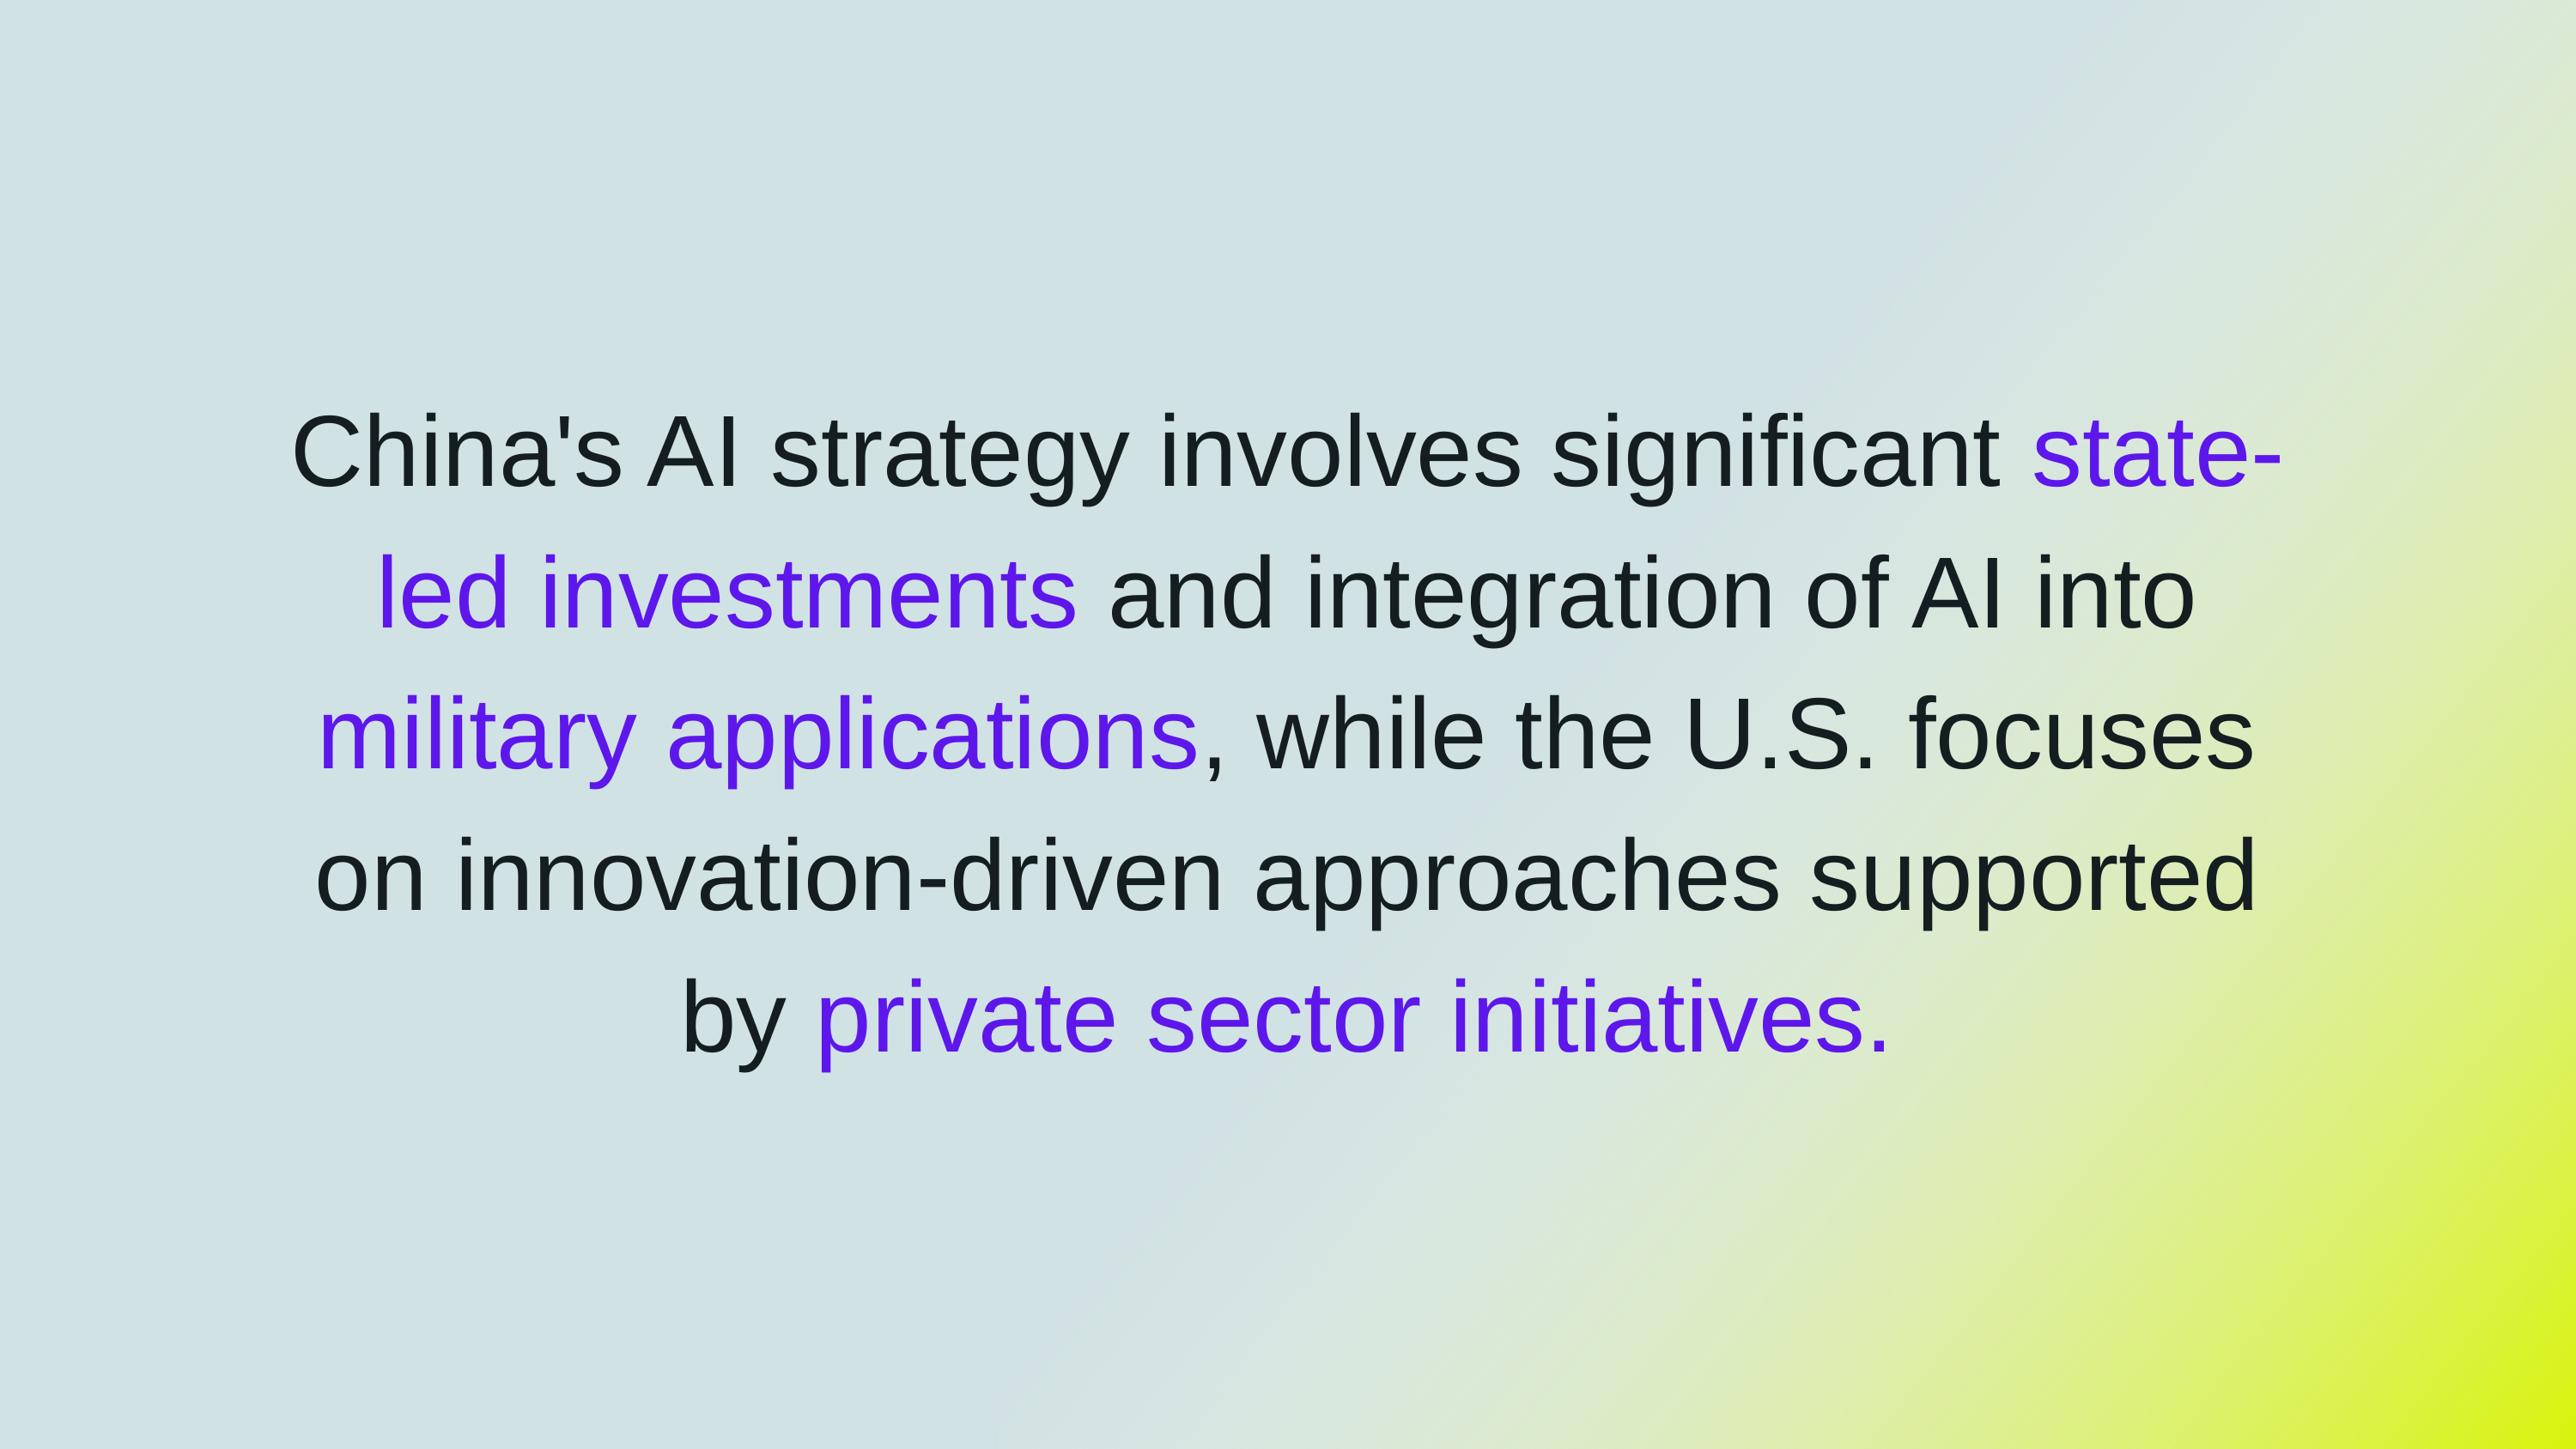

China's AI strategy involves significant state-led investments and integration of AI into military applications, while the U.S. focuses on innovation-driven approaches supported by private sector initiatives.